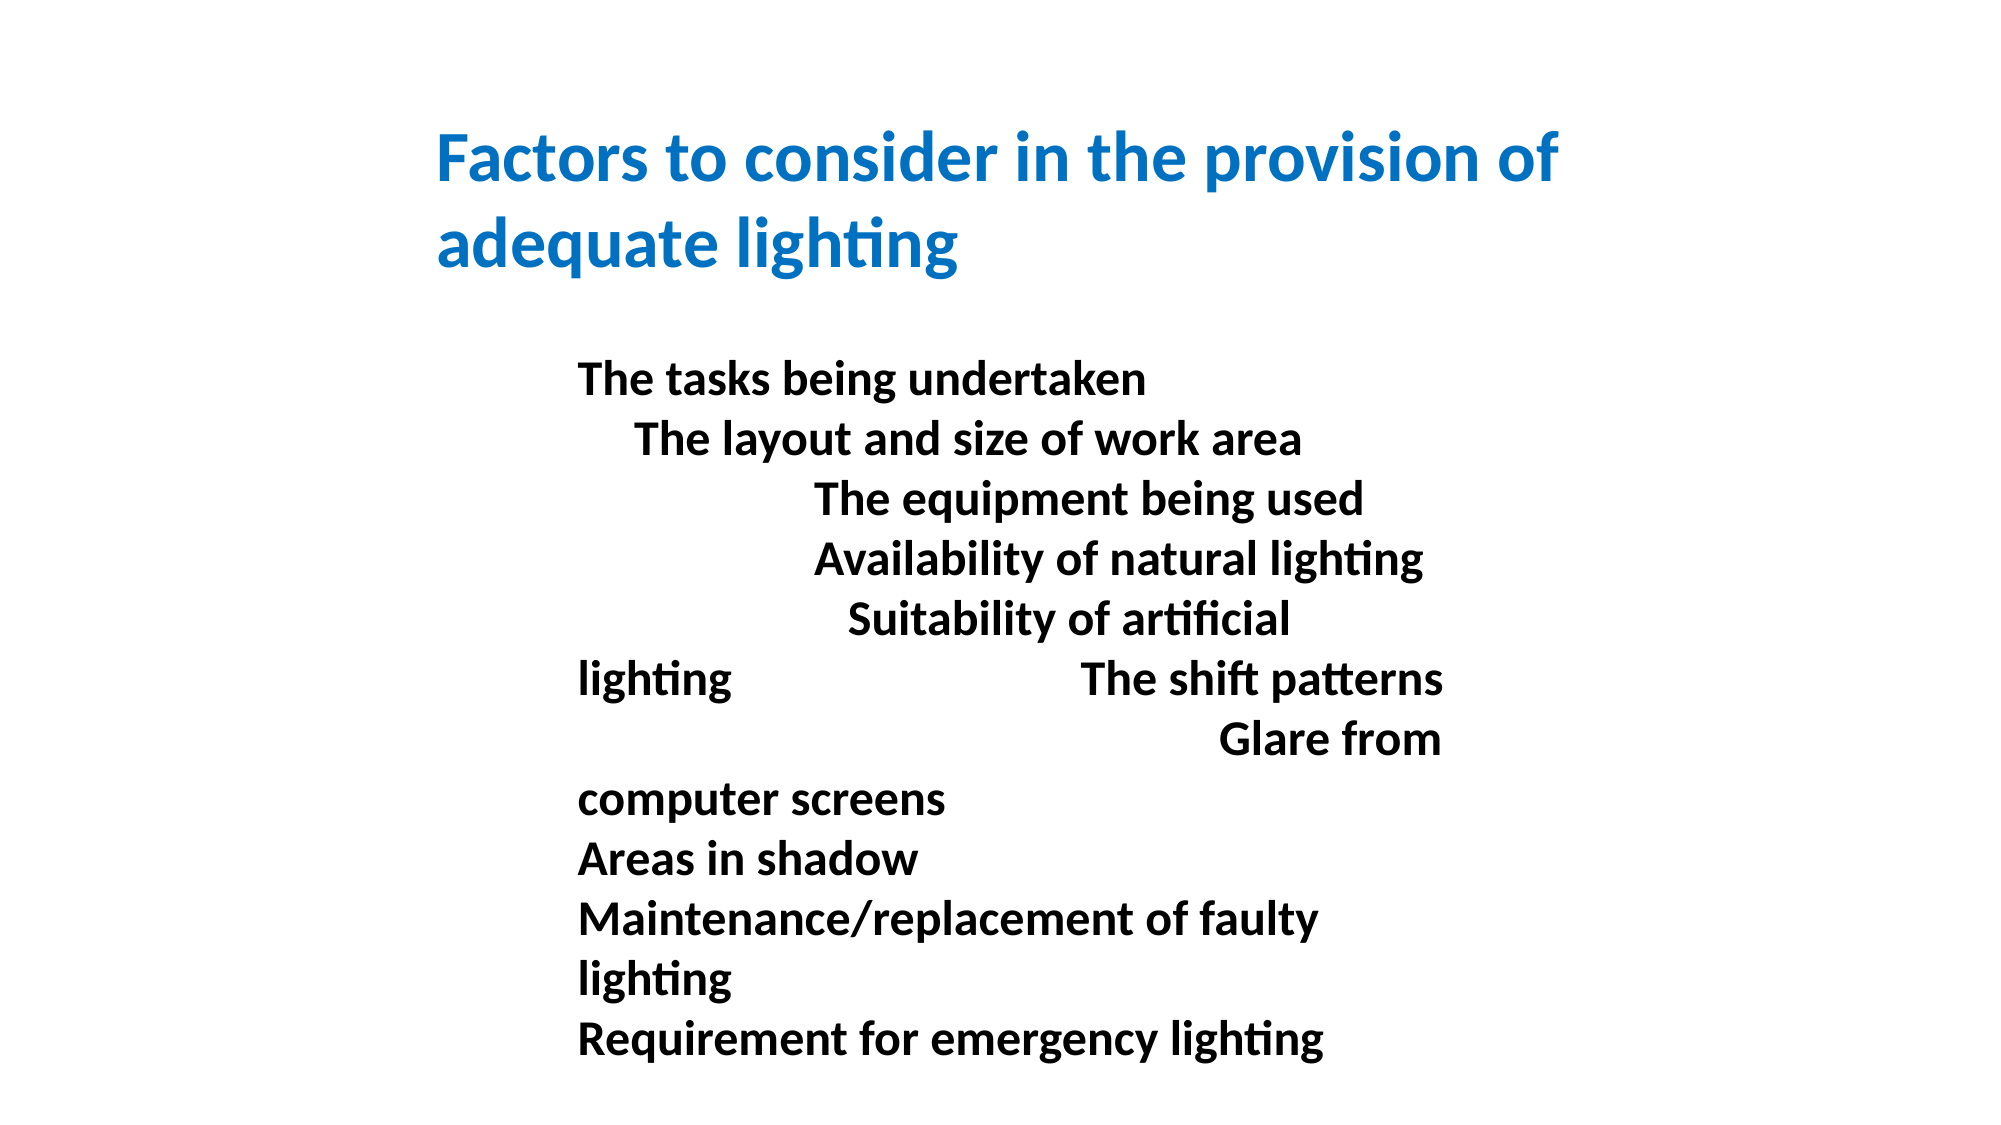

Factors to consider in the provision of adequate lighting
The tasks being undertaken                                The layout and size of work area                                  The equipment being used                             Availability of natural lighting                           Suitability of artificial lighting                               The shift patterns                                                          Glare from computer screens                                   Areas in shadow                                              Maintenance/replacement of faulty lighting                                          Requirement for emergency lighting